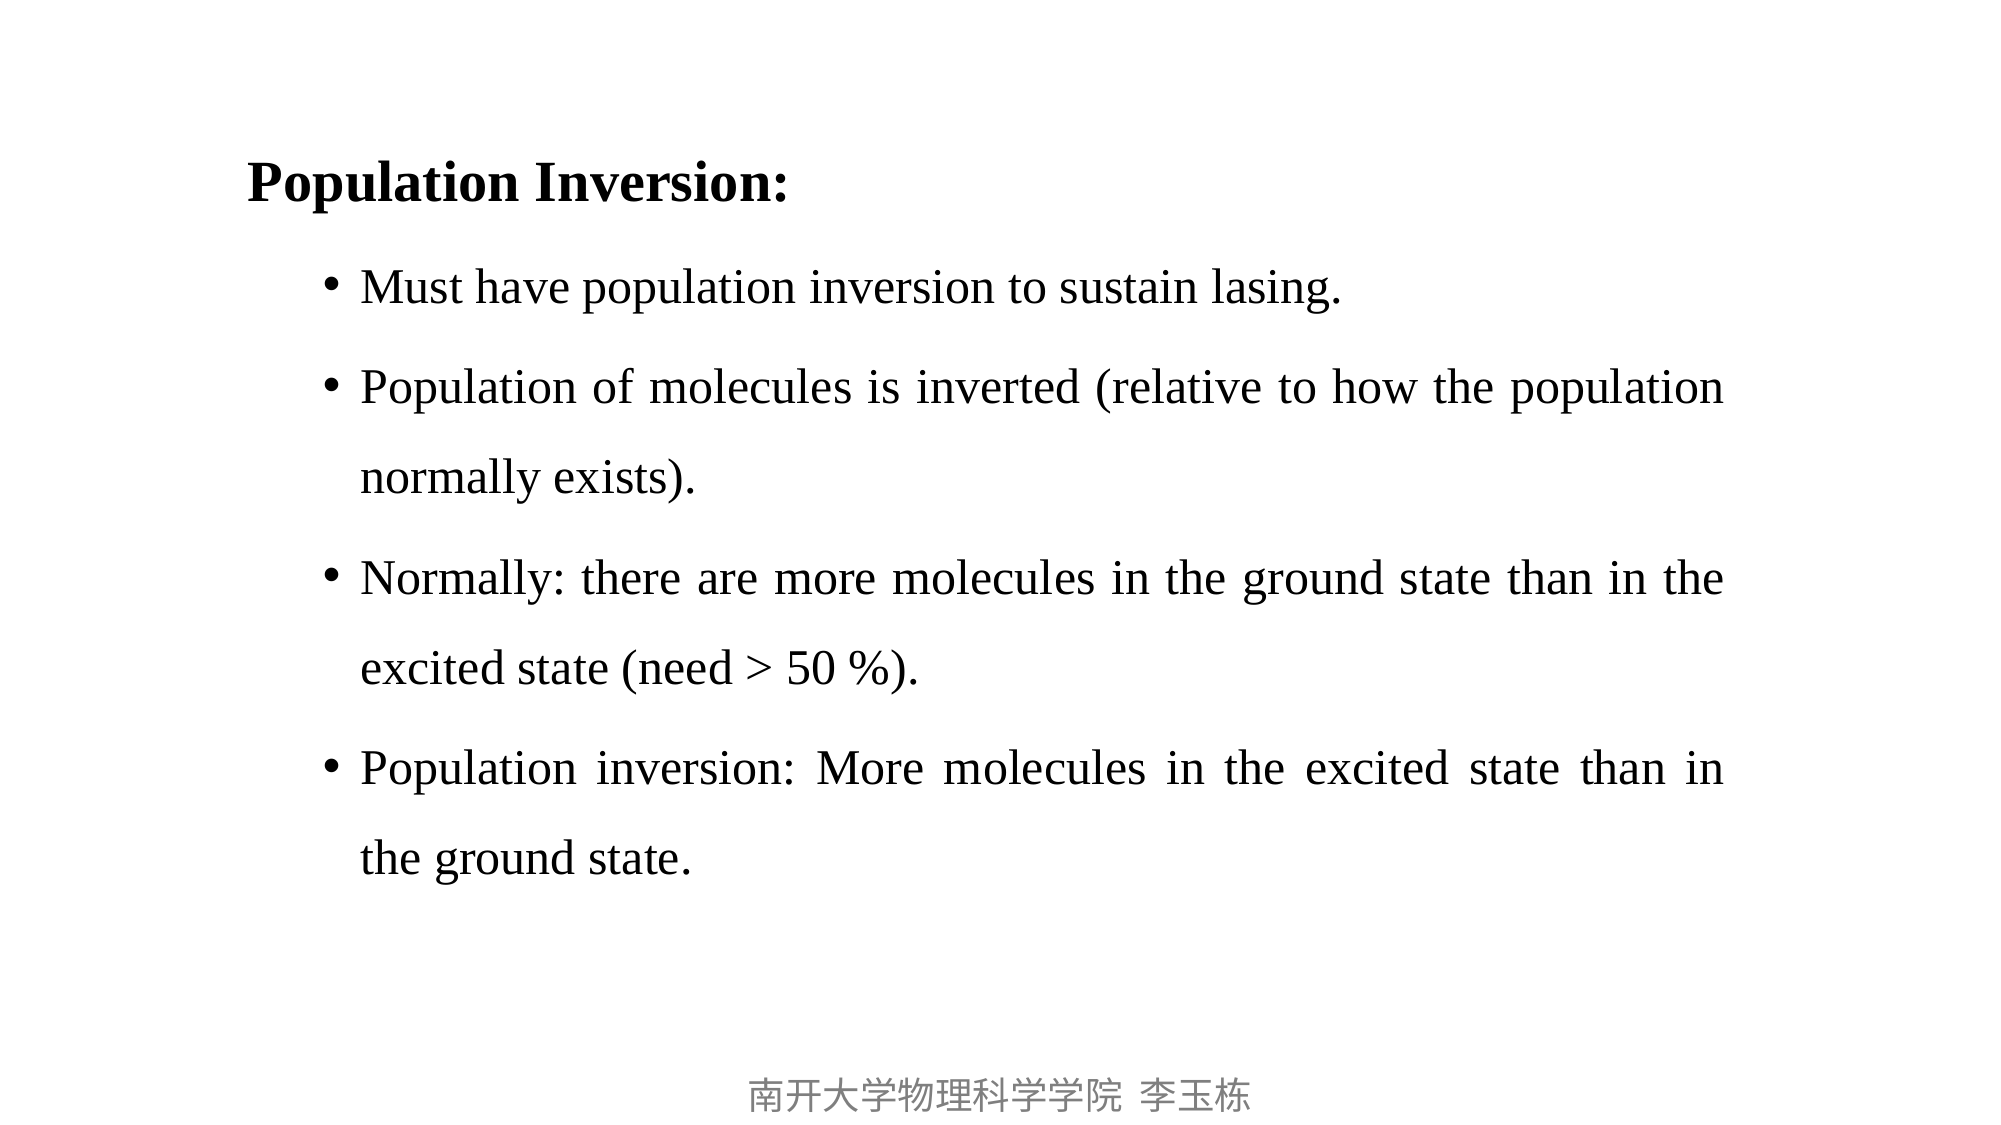

Population Inversion:
Must have population inversion to sustain lasing.
Population of molecules is inverted (relative to how the population normally exists).
Normally: there are more molecules in the ground state than in the excited state (need > 50 %).
Population inversion: More molecules in the excited state than in the ground state.